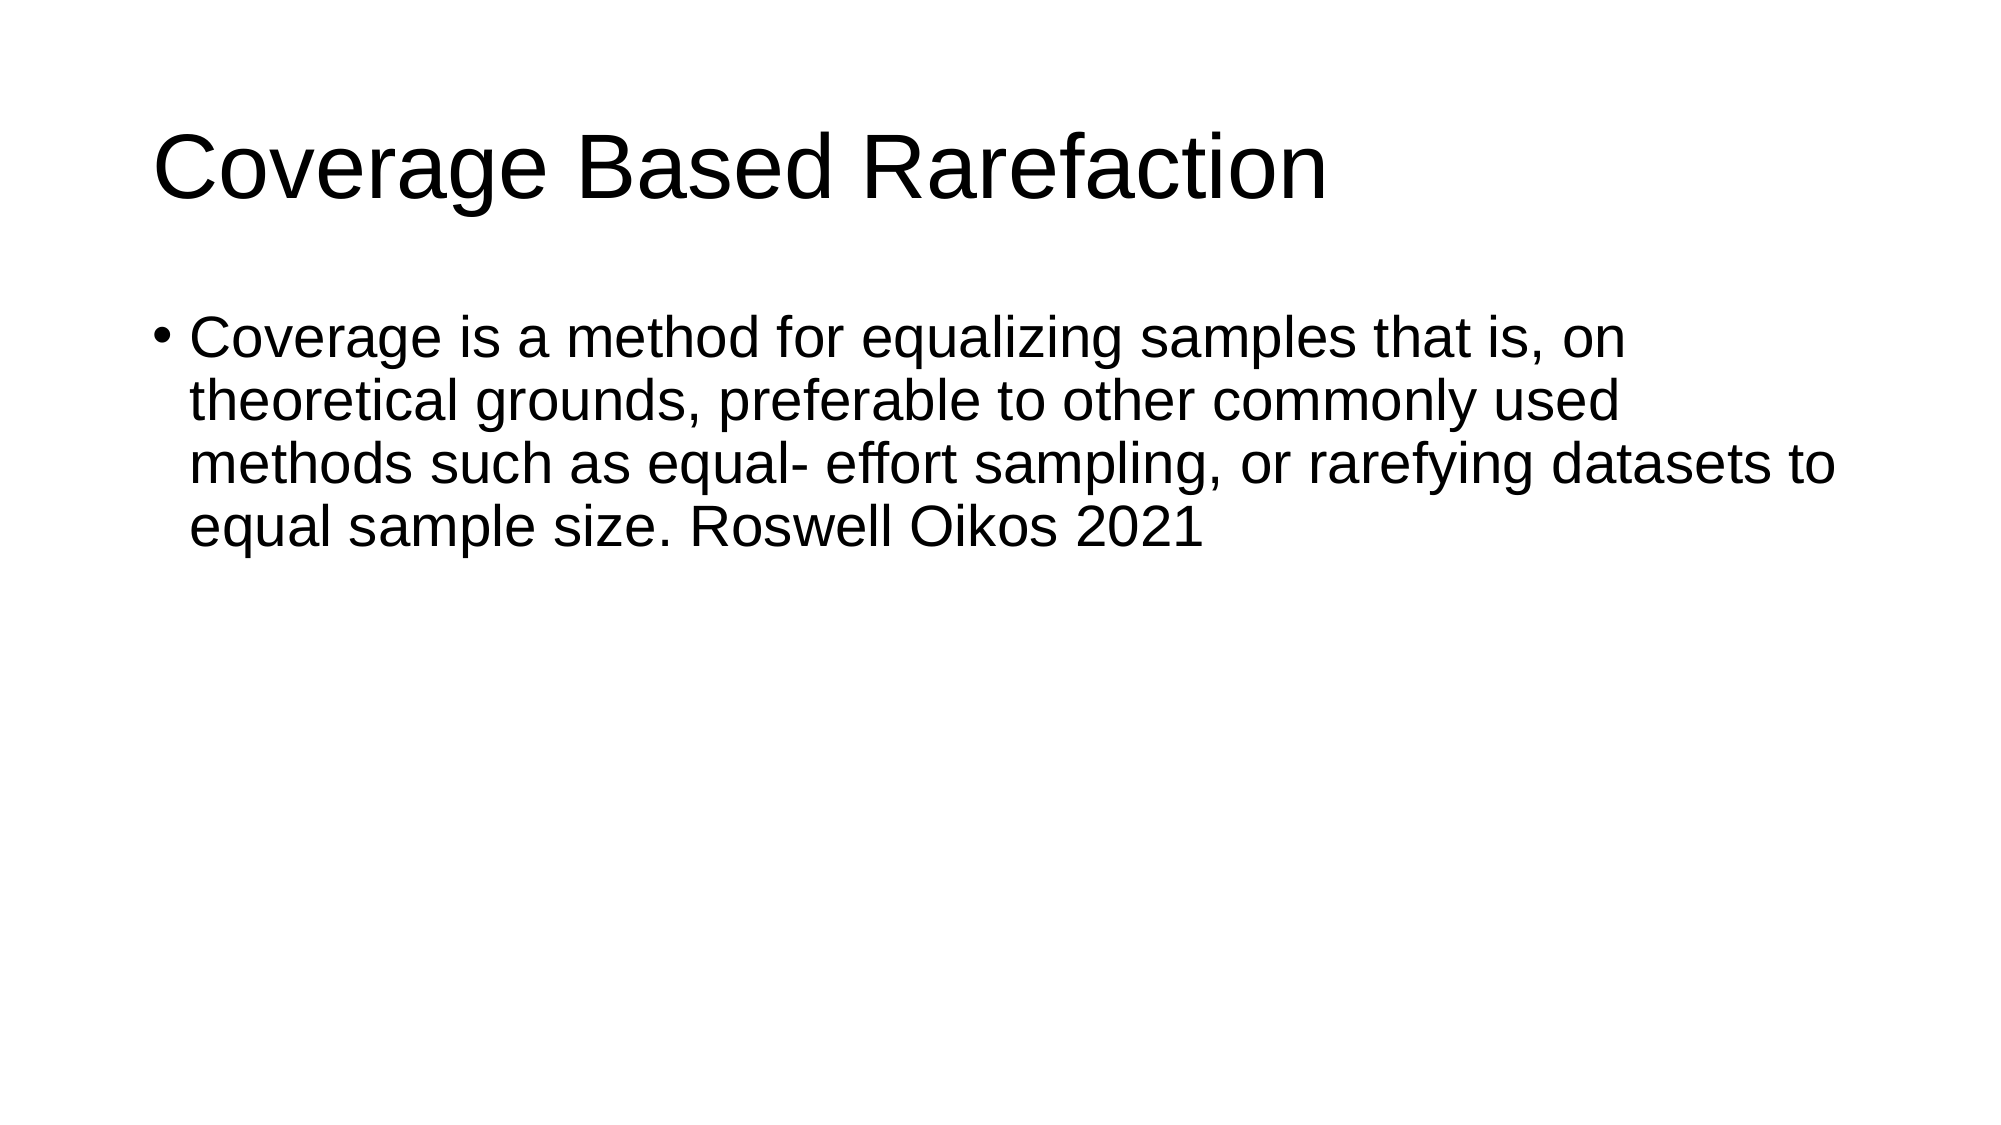

# Coverage Based Rarefaction
Coverage is a method for equalizing samples that is, on theoretical grounds, preferable to other commonly used methods such as equal- effort sampling, or rarefying datasets to equal sample size. Roswell Oikos 2021